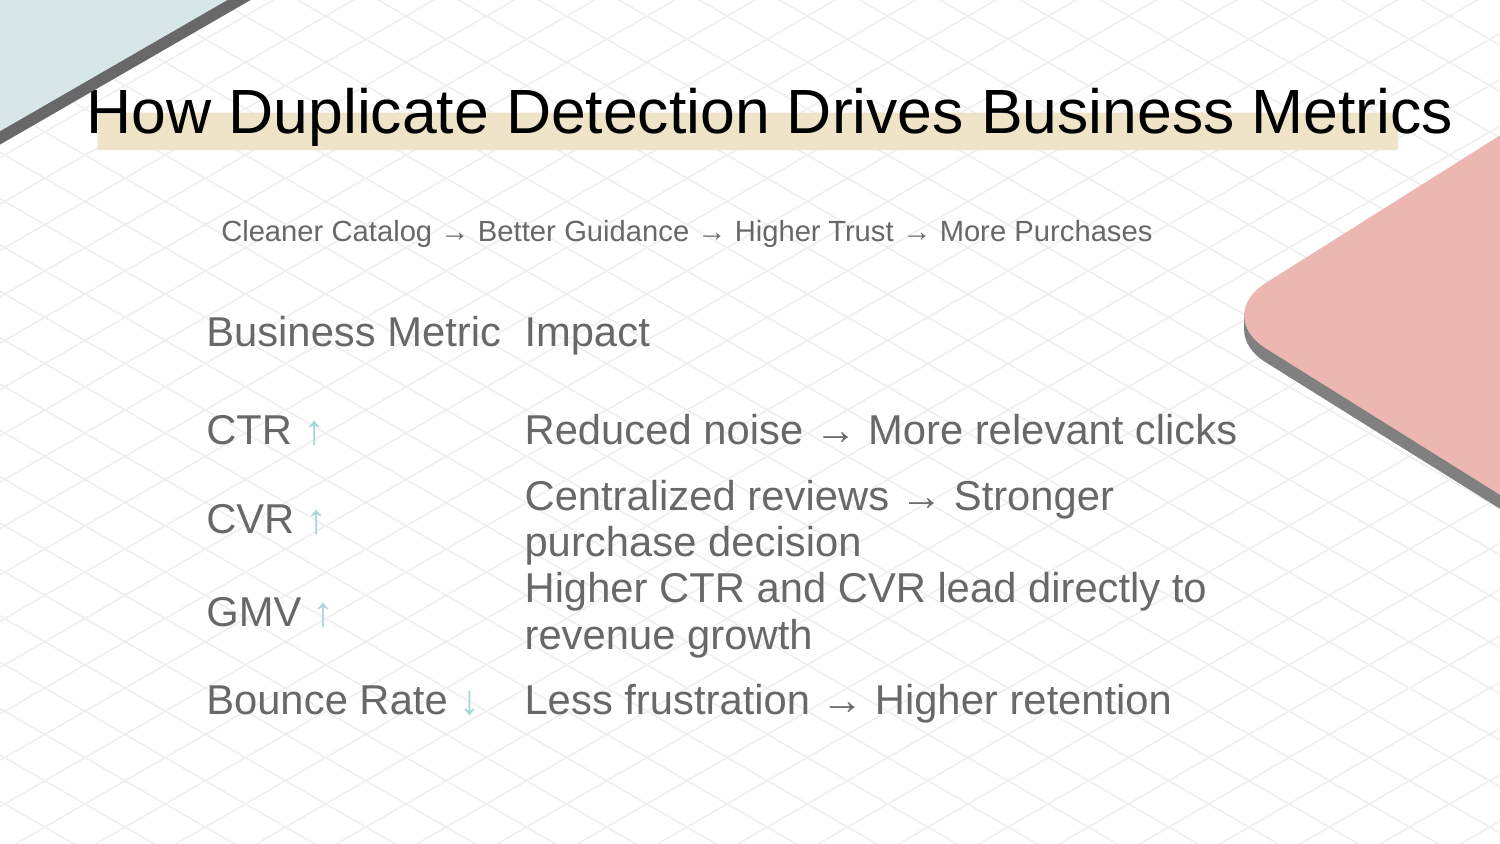

# How Duplicate Detection Drives Business Metrics

Cleaner Catalog → Better Guidance → Higher Trust → More Purchases

| Business Metric | Impact |
| --- | --- |
| CTR ↑ | Reduced noise → More relevant clicks |
| CVR ↑ | Centralized reviews → Stronger purchase decision |
| GMV ↑ | Higher CTR and CVR lead directly to revenue growth |
| Bounce Rate ↓ | Less frustration → Higher retention |